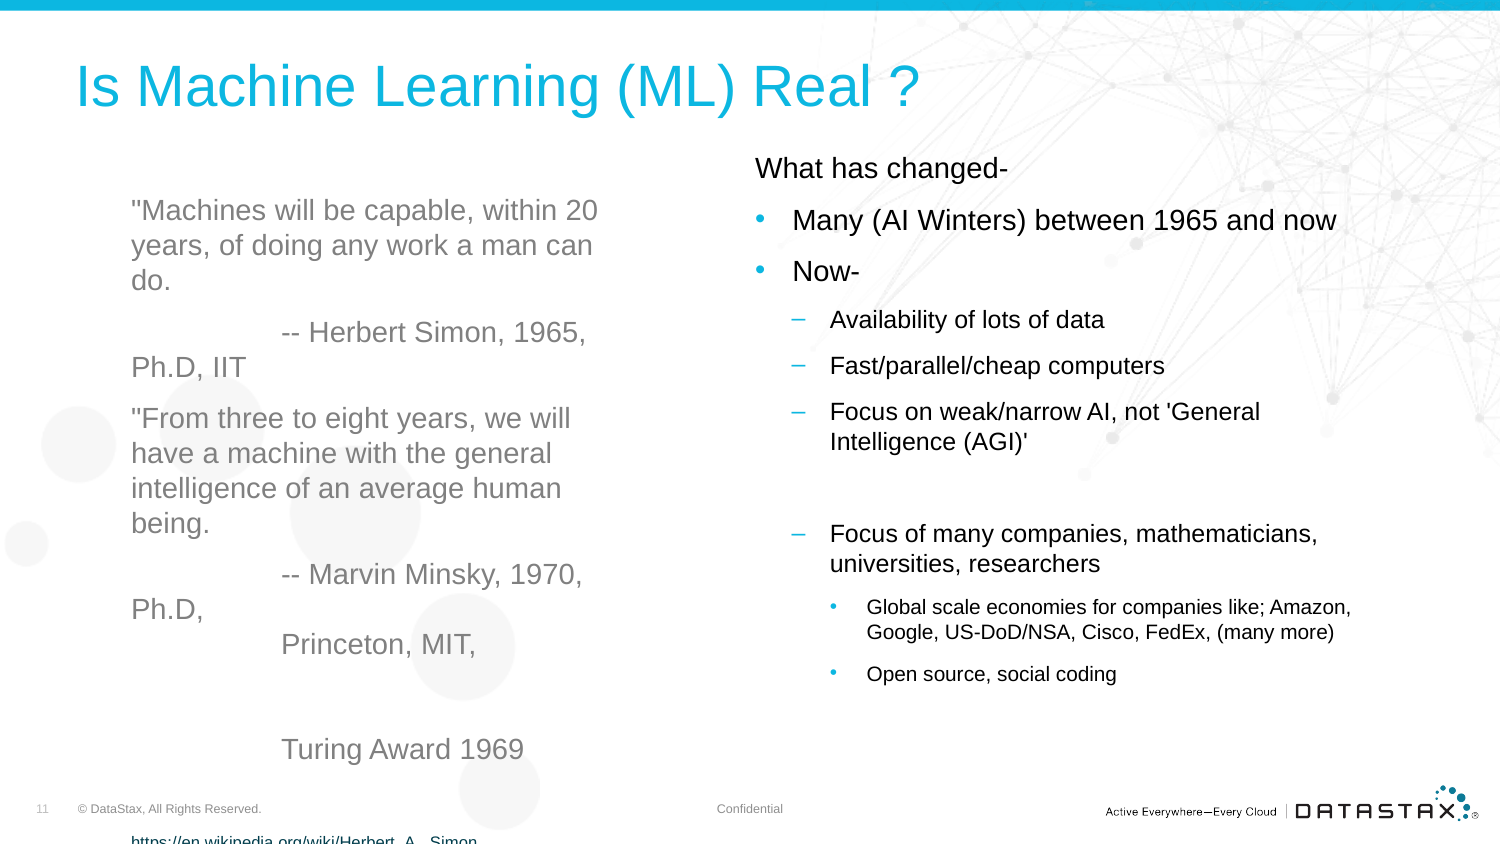

# Is Machine Learning (ML) Real ?
What has changed-
Many (AI Winters) between 1965 and now
Now-
Availability of lots of data
Fast/parallel/cheap computers
Focus on weak/narrow AI, not 'General Intelligence (AGI)'

Focus of many companies, mathematicians, universities, researchers
Global scale economies for companies like; Amazon, Google, US-DoD/NSA, Cisco, FedEx, (many more)
Open source, social coding
"Machines will be capable, within 20 years, of doing any work a man can do.
	-- Herbert Simon, 1965, Ph.D, IIT
"From three to eight years, we will have a machine with the general intelligence of an average human being.
	-- Marvin Minsky, 1970, Ph.D, 				Princeton, MIT, 								Turing Award 1969

https://en.wikipedia.org/wiki/Herbert_A._Simon
https://en.wikipedia.org/wiki/Marvin_Minsky
11
Confidential
© DataStax, All Rights Reserved.